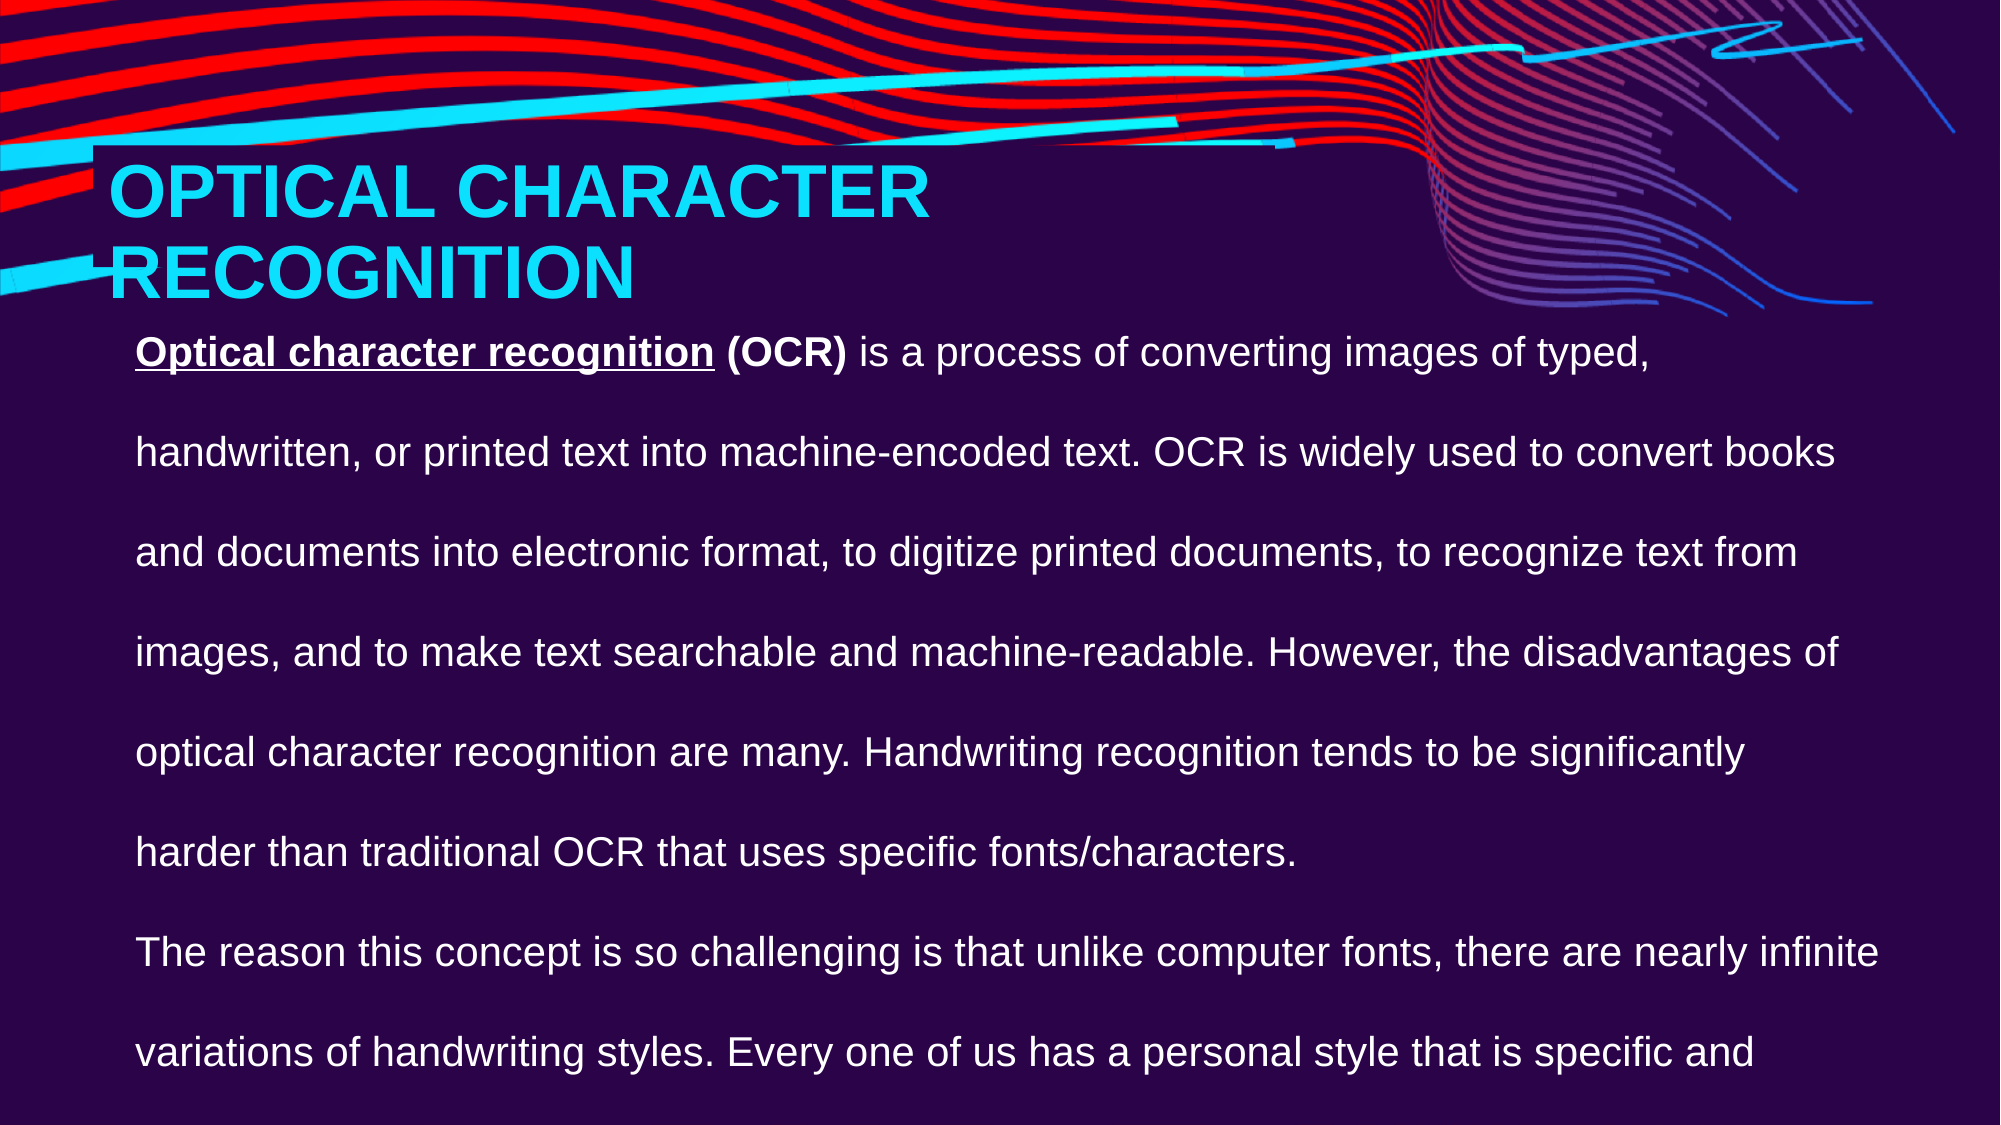

# OPTICAL CHARACTER RECOGNITION
Optical character recognition (OCR) is a process of converting images of typed, handwritten, or printed text into machine-encoded text. OCR is widely used to convert books and documents into electronic format, to digitize printed documents, to recognize text from images, and to make text searchable and machine-readable. However, the disadvantages of optical character recognition are many. Handwriting recognition tends to be significantly harder than traditional OCR that uses specific fonts/characters.
The reason this concept is so challenging is that unlike computer fonts, there are nearly infinite variations of handwriting styles. Every one of us has a personal style that is specific and unique.